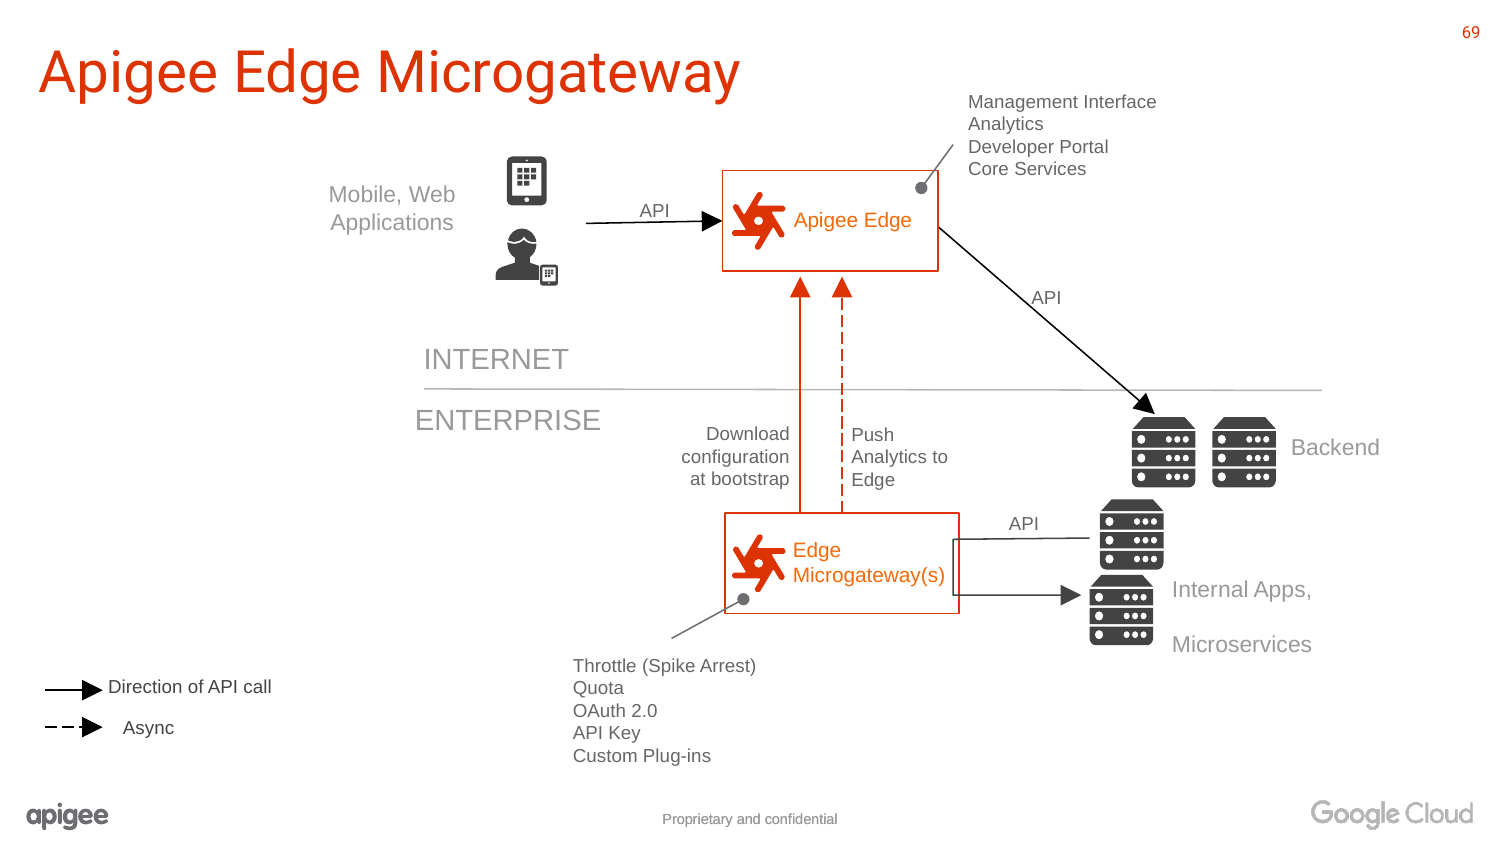

# Apigee Edge Microgateway
Management Interface
Analytics
Developer Portal
Core Services

Mobile, Web Applications

API
Apigee Edge

API
INTERNET
ENTERPRISE
Download configuration at bootstrap
Push Analytics to Edge

Backend
API

Edge Microgateway(s)

Internal Apps,
Microservices

Throttle (Spike Arrest)
Quota
OAuth 2.0
API Key
Custom Plug-ins
Direction of API call
Async